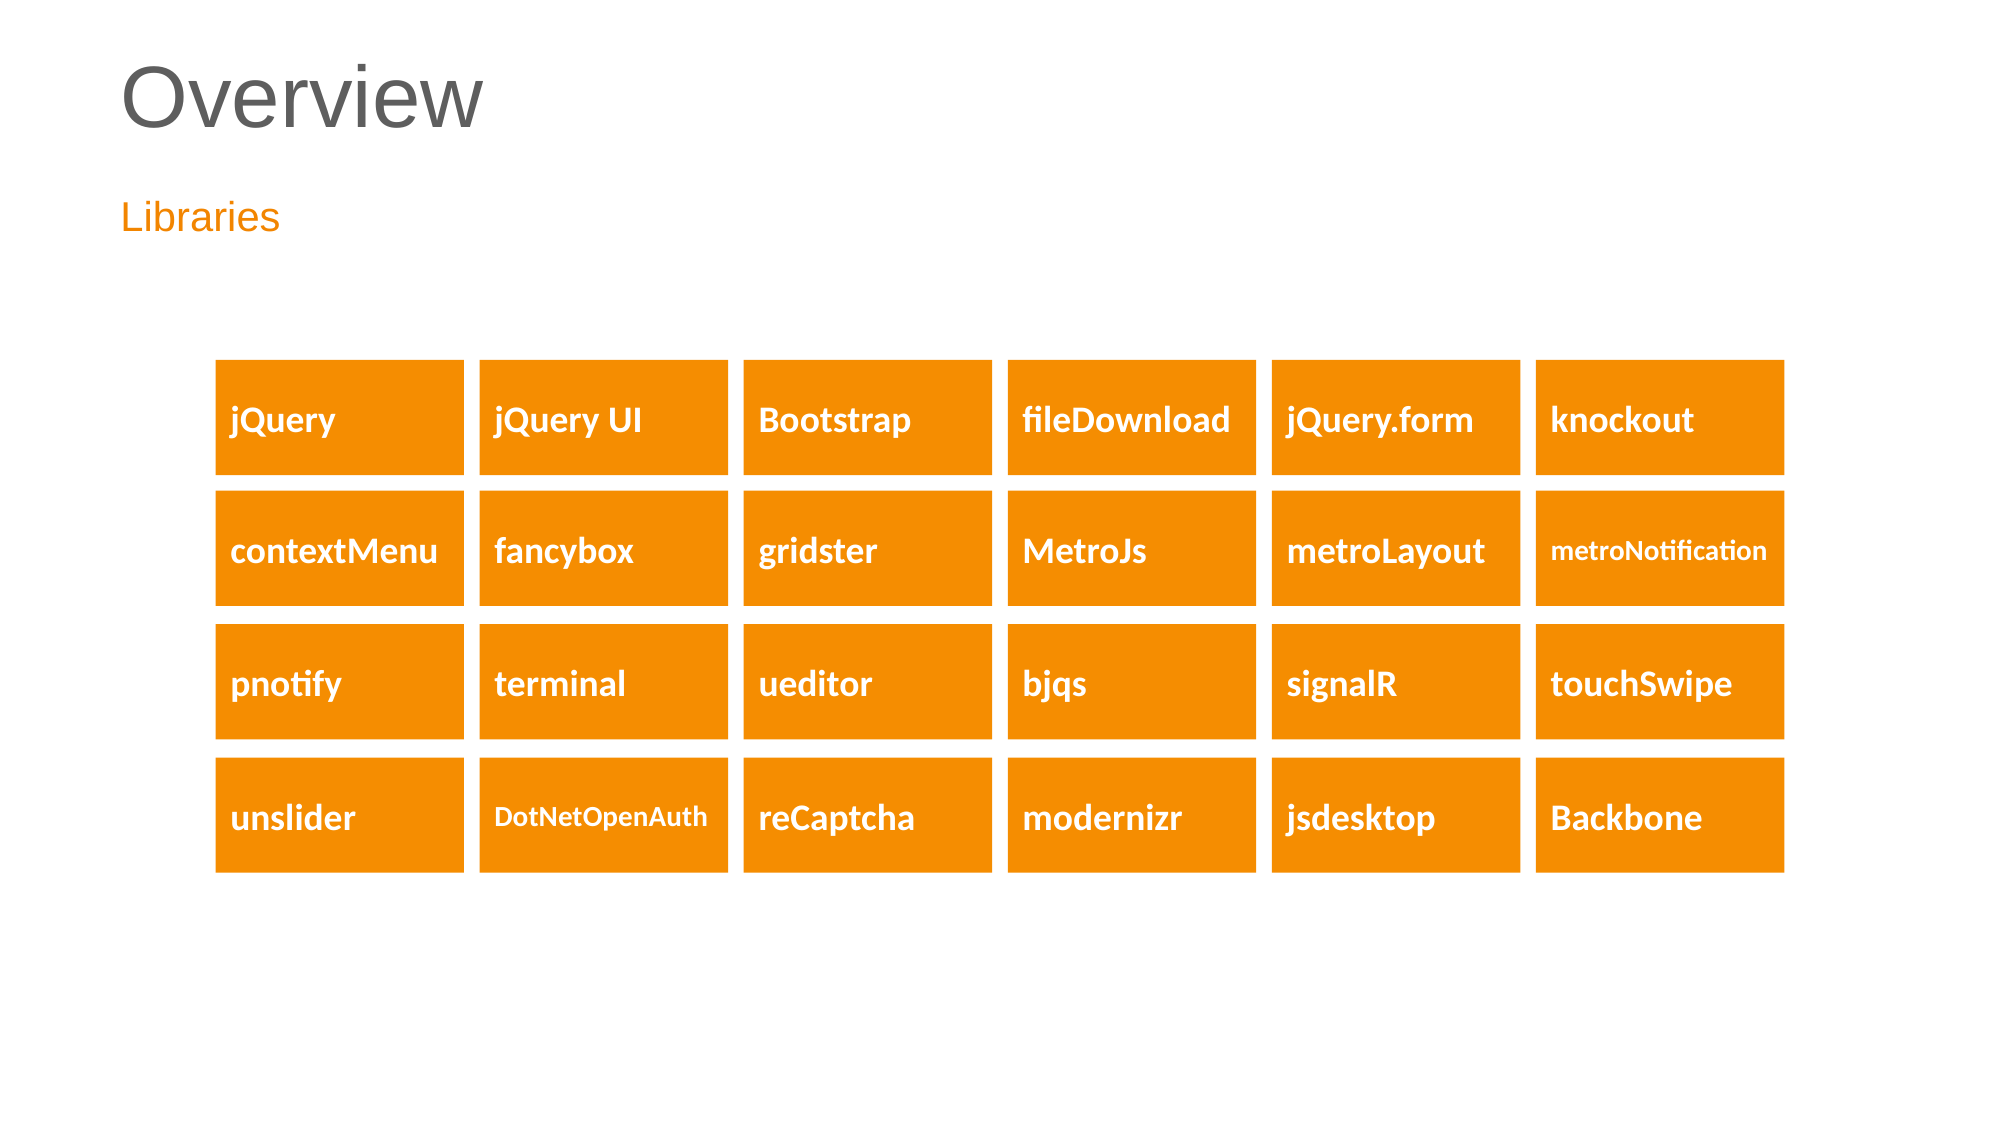

# Overview
Libraries
jQuery
jQuery UI
Bootstrap
fileDownload
jQuery.form
knockout
contextMenu
fancybox
gridster
MetroJs
metroLayout
metroNotification
pnotify
terminal
ueditor
bjqs
signalR
touchSwipe
unslider
DotNetOpenAuth
reCaptcha
modernizr
jsdesktop
Backbone